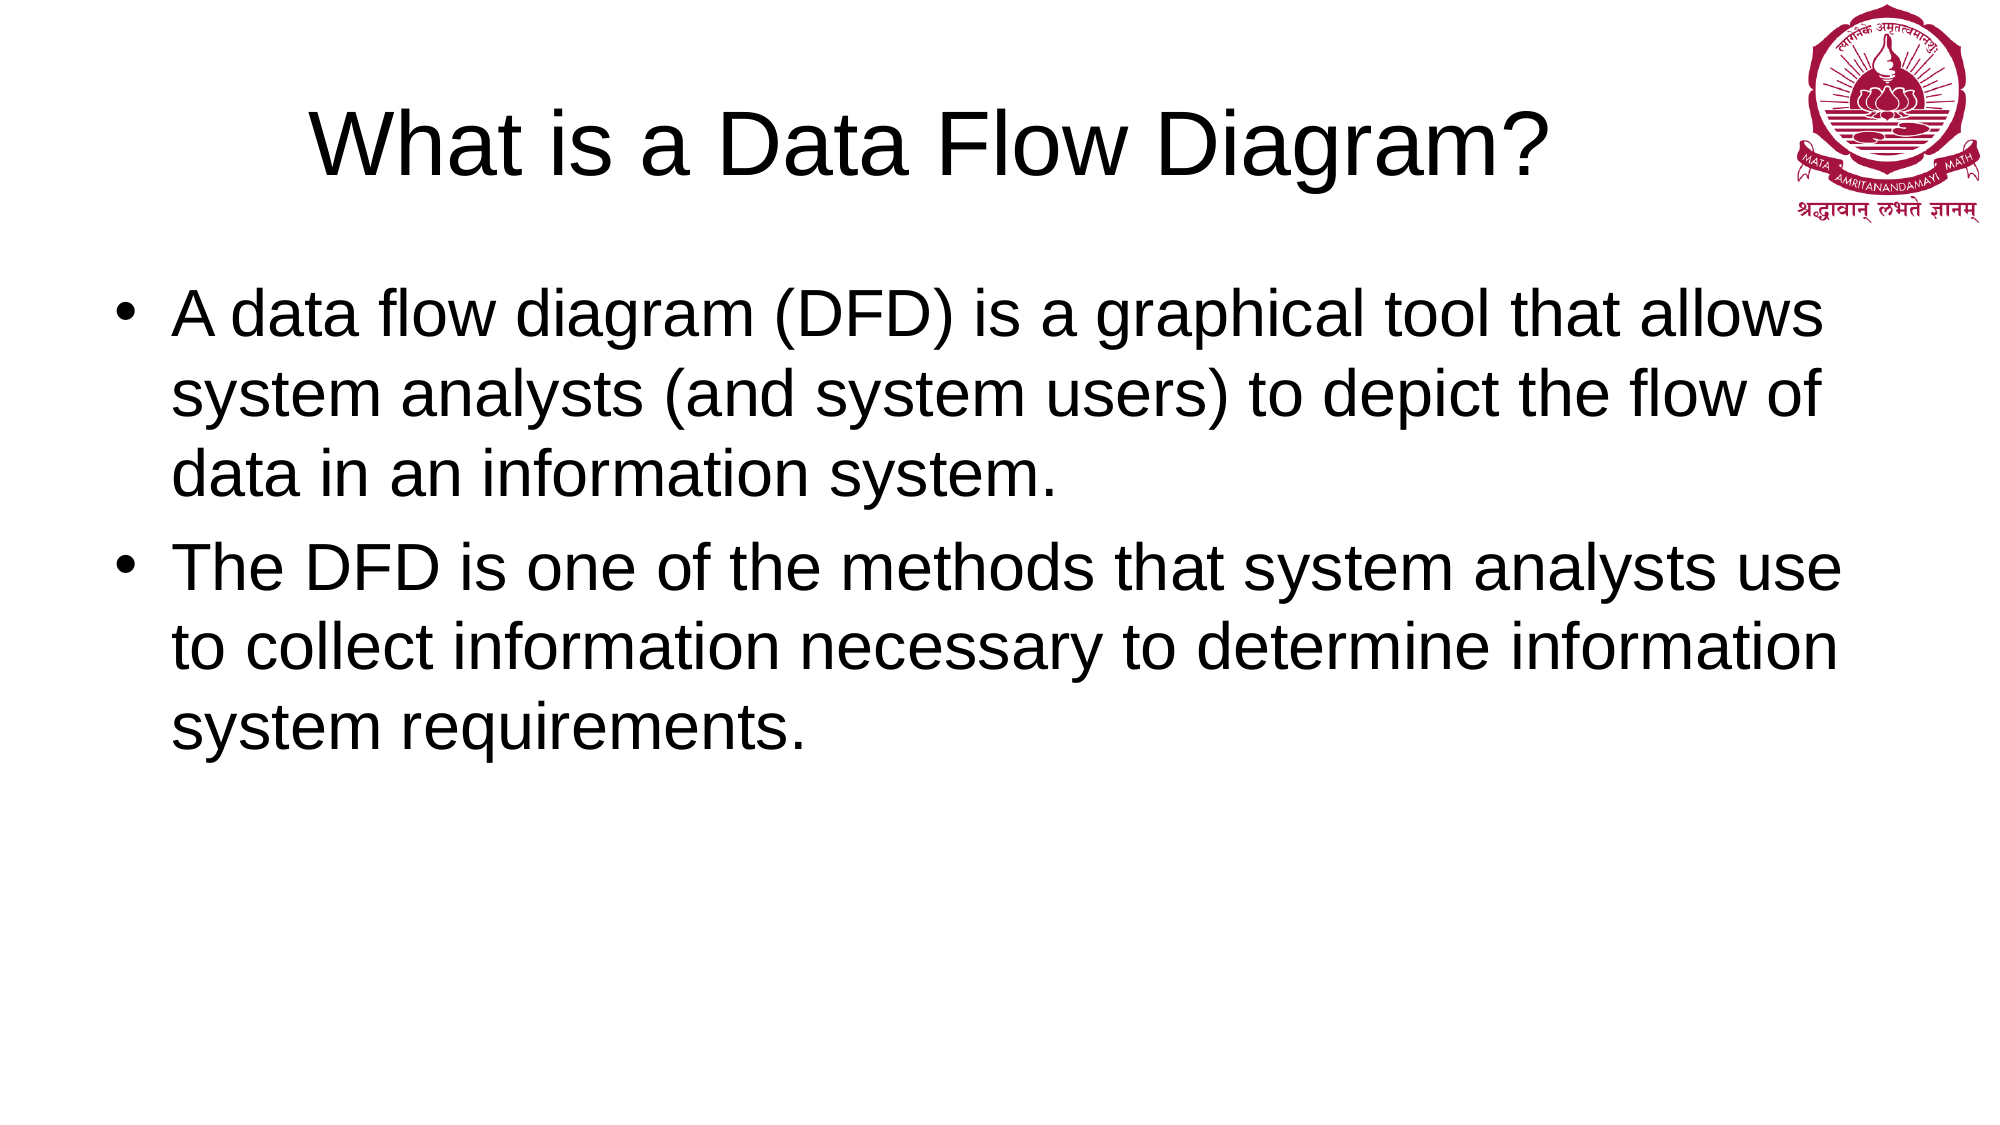

# What is a Data Flow Diagram?
A data flow diagram (DFD) is a graphical tool that allows system analysts (and system users) to depict the flow of data in an information system.
The DFD is one of the methods that system analysts use to collect information necessary to determine information system requirements.